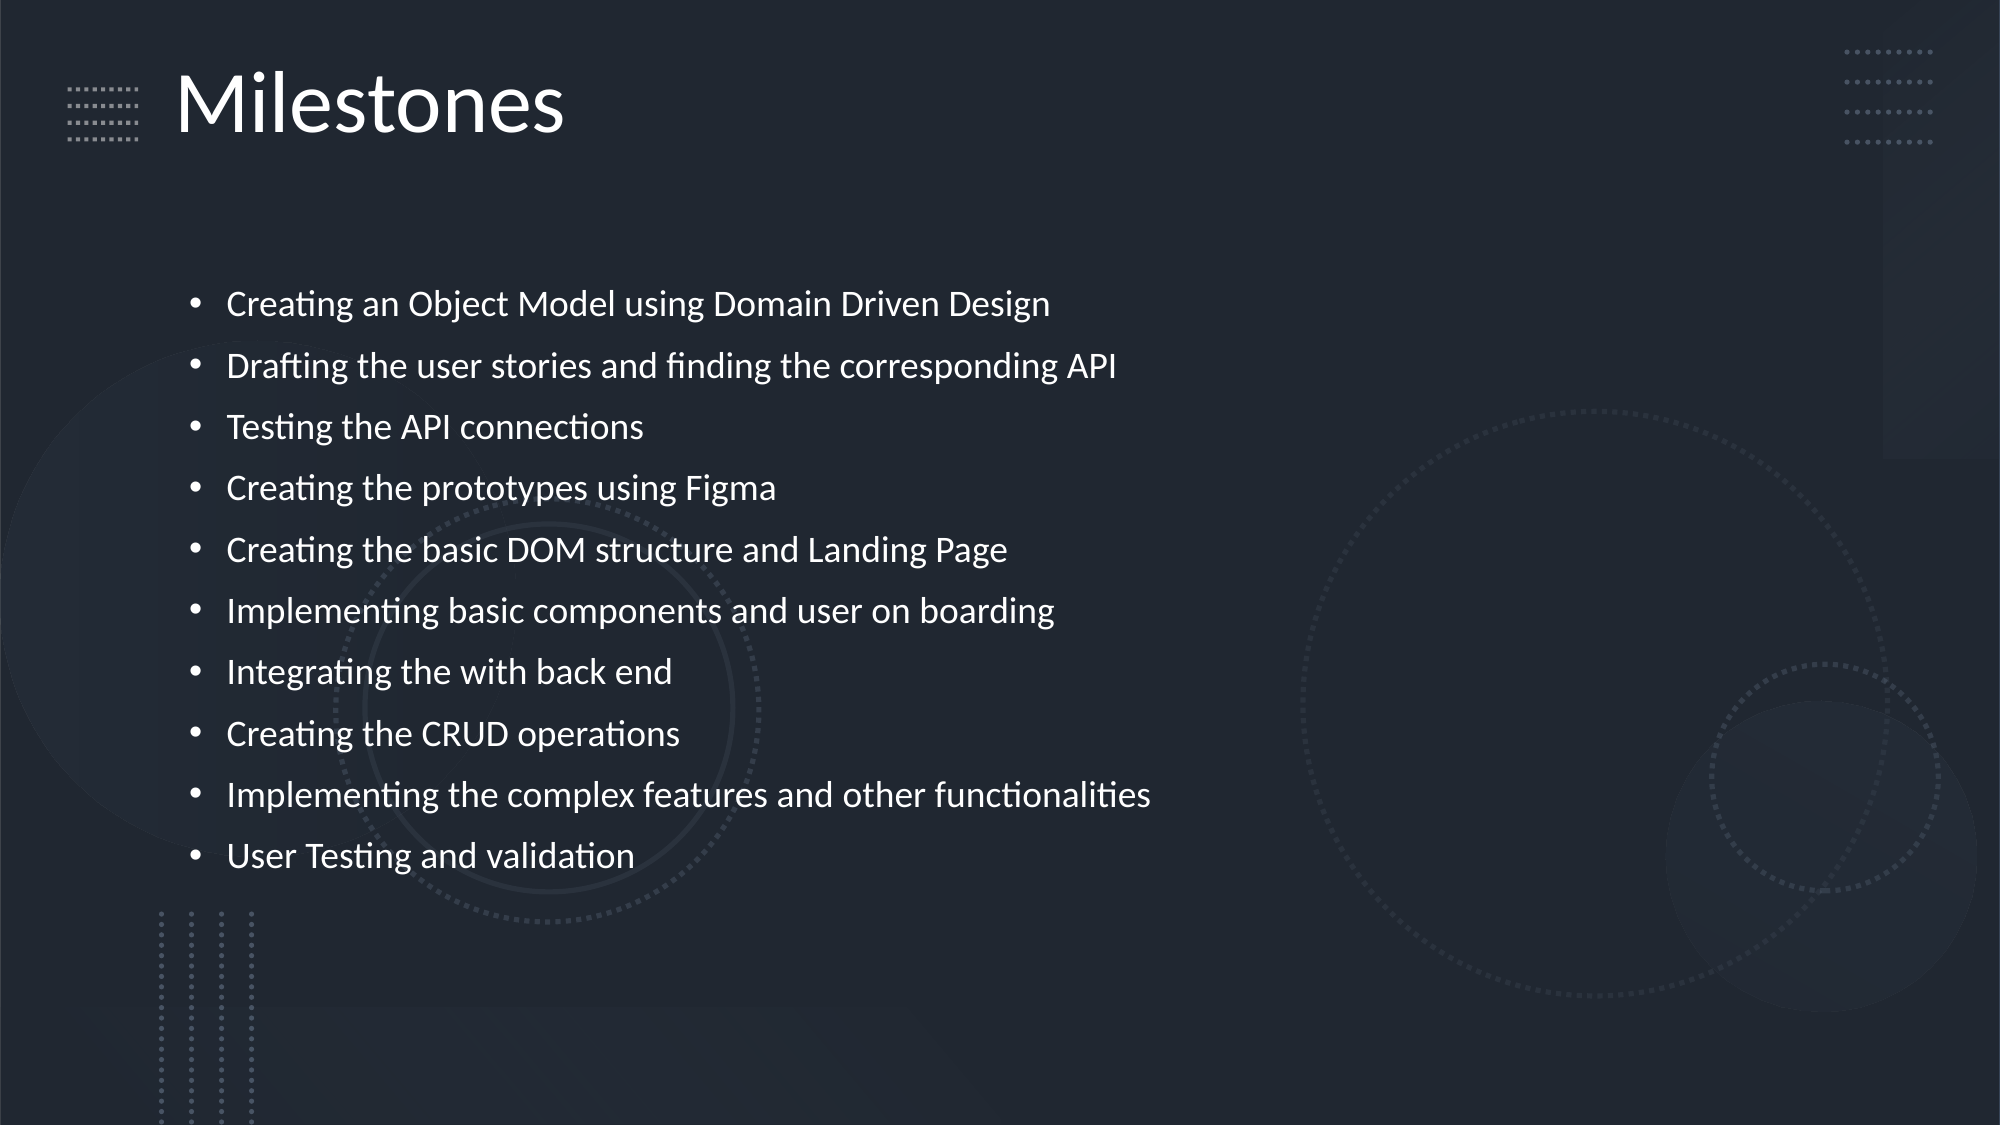

# Milestones

Creating an Object Model using Domain Driven Design
Drafting the user stories and finding the corresponding API
Testing the API connections
Creating the prototypes using Figma
Creating the basic DOM structure and Landing Page
Implementing basic components and user on boarding
Integrating the with back end
Creating the CRUD operations
Implementing the complex features and other functionalities
User Testing and validation